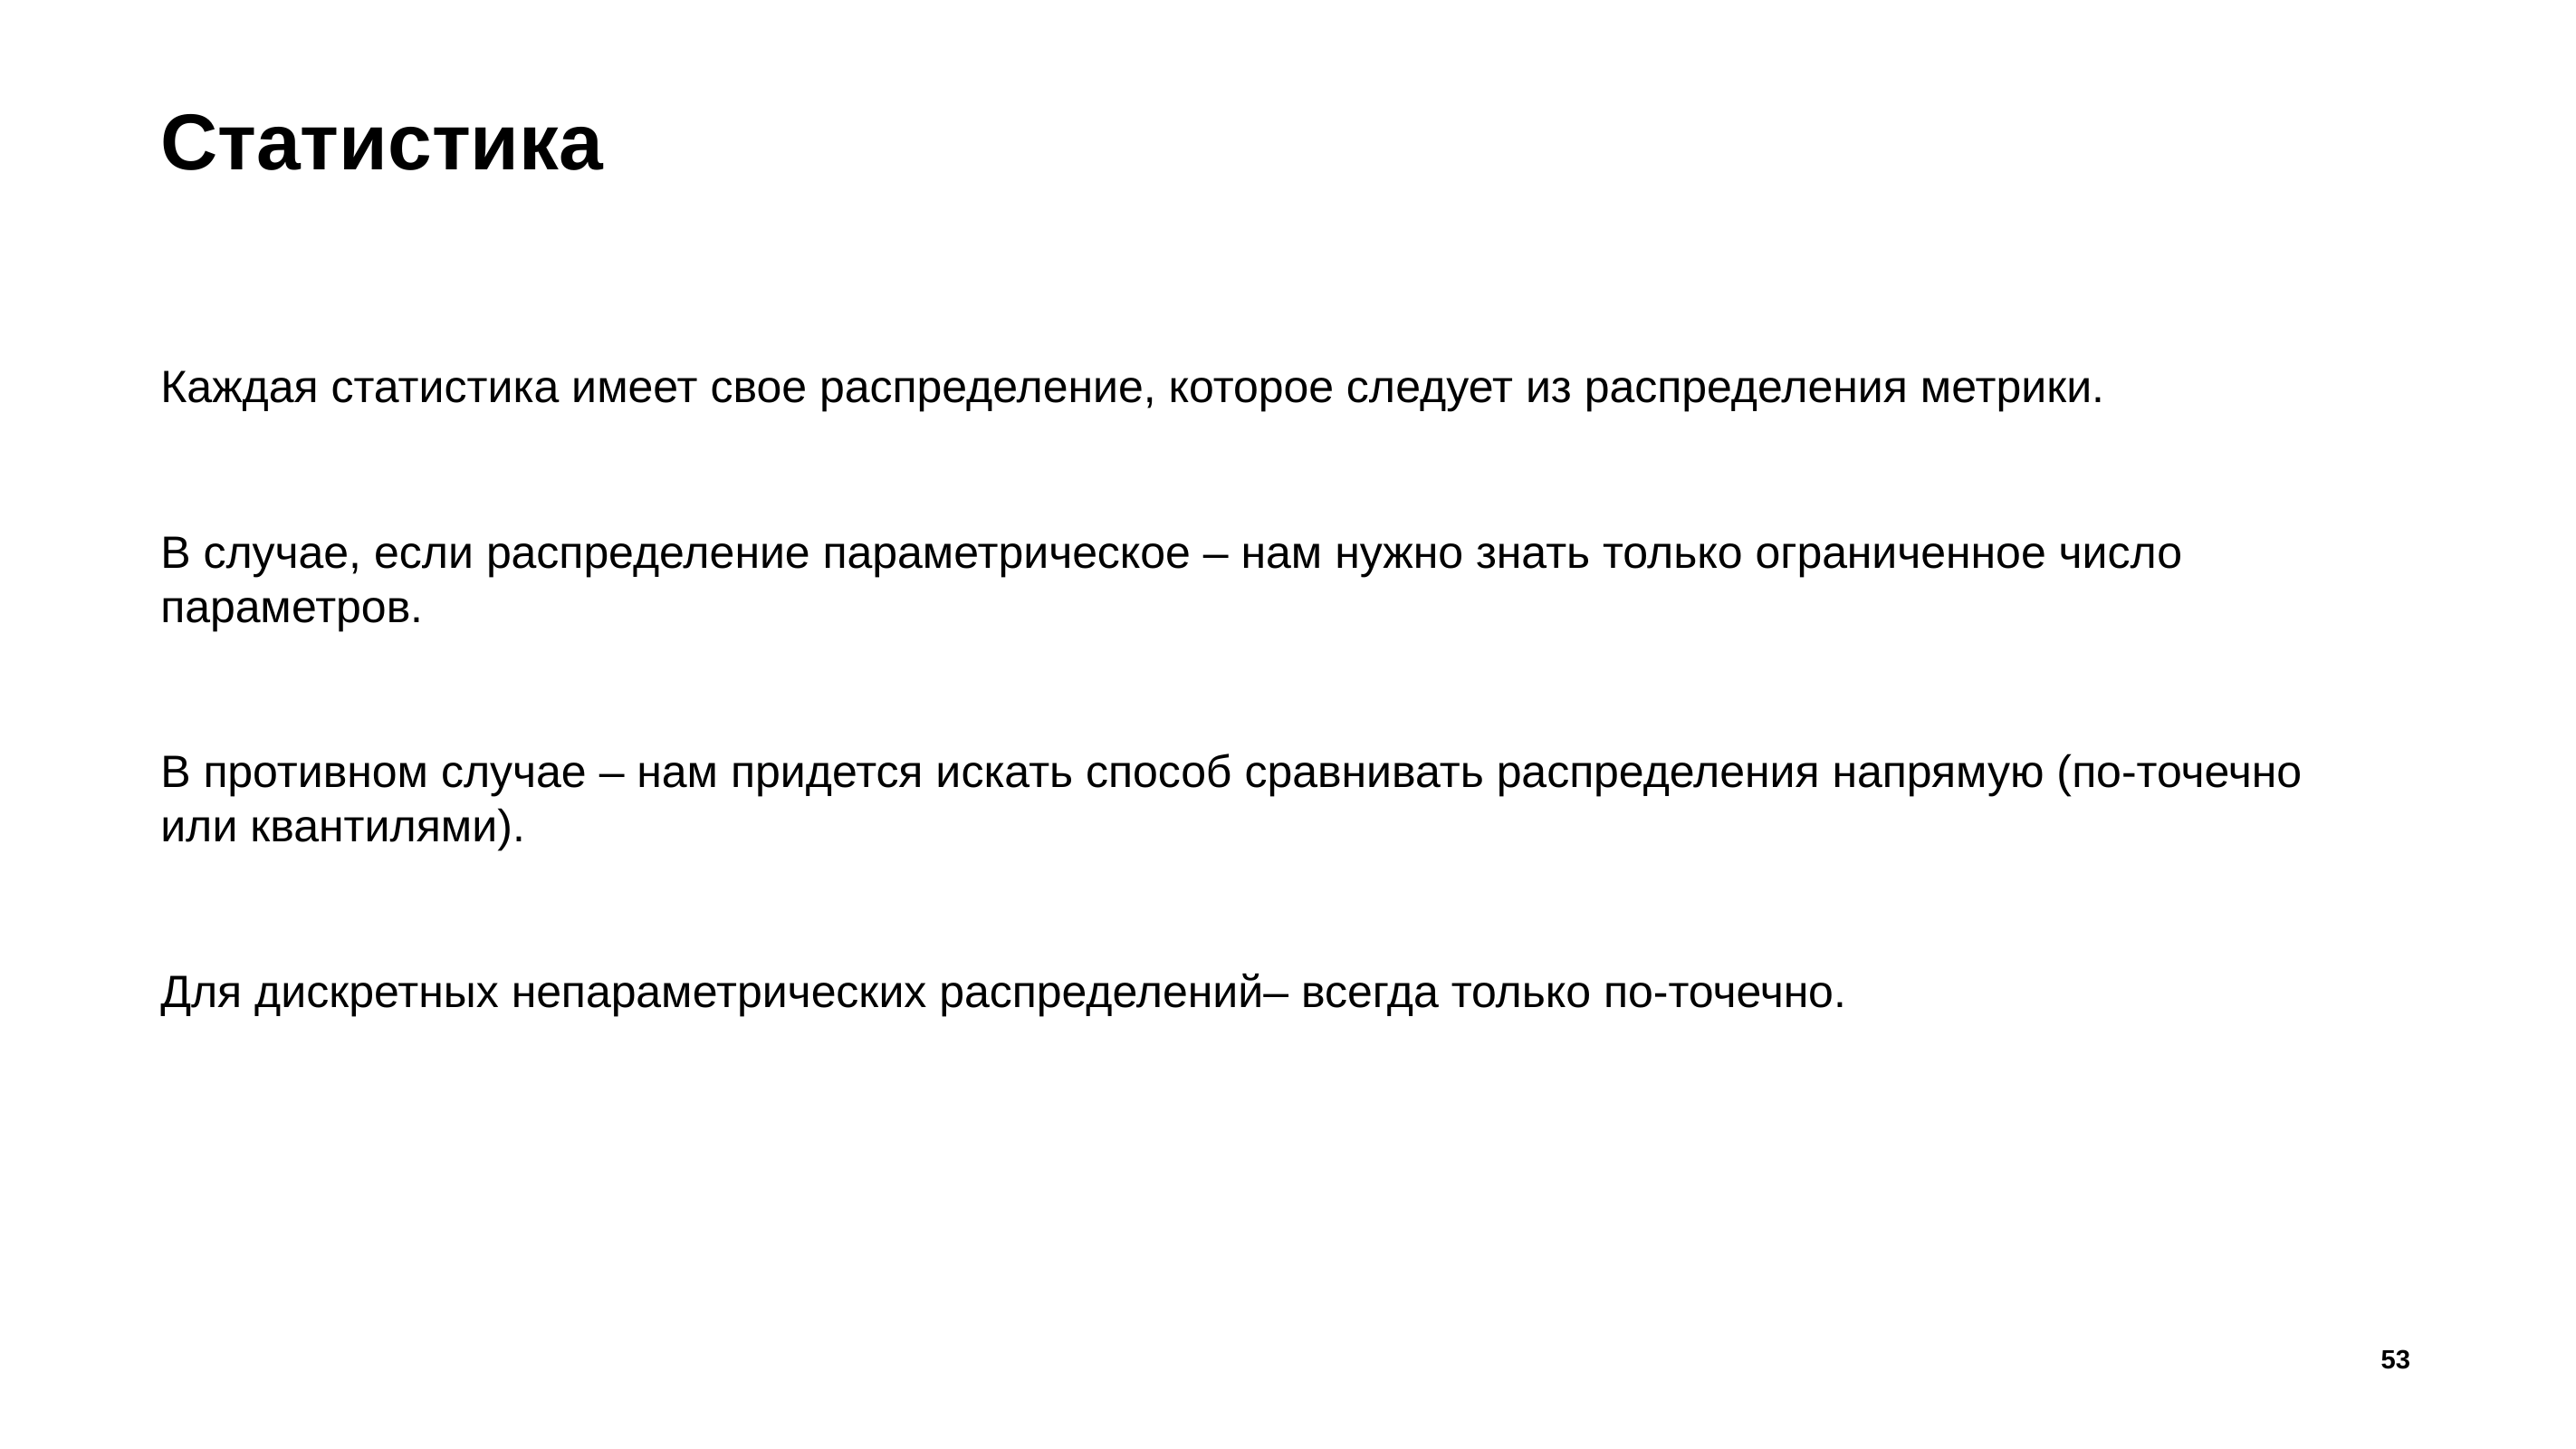

# Статистика
Каждая статистика имеет свое распределение, которое следует из распределения метрики.

В случае, если распределение параметрическое – нам нужно знать только ограниченное число параметров.

В противном случае – нам придется искать способ сравнивать распределения напрямую (по-точечно или квантилями).

Для дискретных непараметрических распределений– всегда только по-точечно.
53